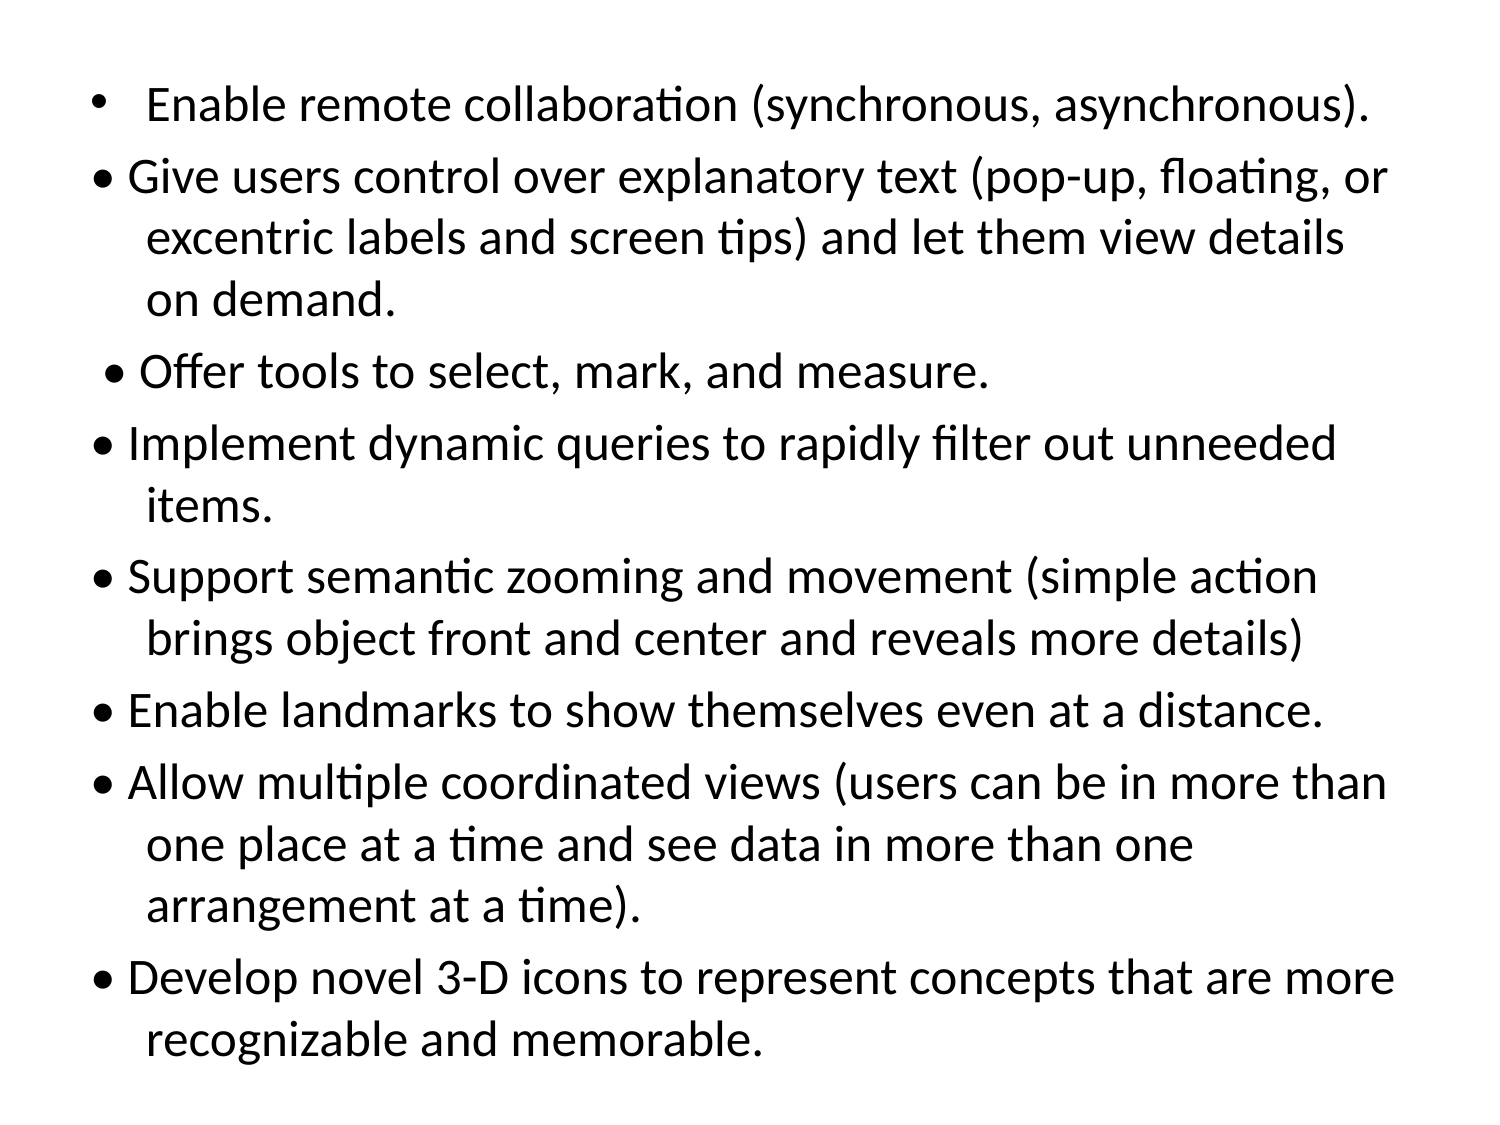

Enable remote collaboration (synchronous, asynchronous).
• Give users control over explanatory text (pop-up, floating, or excentric labels and screen tips) and let them view details on demand.
 • Offer tools to select, mark, and measure.
• Implement dynamic queries to rapidly filter out unneeded items.
• Support semantic zooming and movement (simple action brings object front and center and reveals more details)
• Enable landmarks to show themselves even at a distance.
• Allow multiple coordinated views (users can be in more than one place at a time and see data in more than one arrangement at a time).
• Develop novel 3-D icons to represent concepts that are more recognizable and memorable.